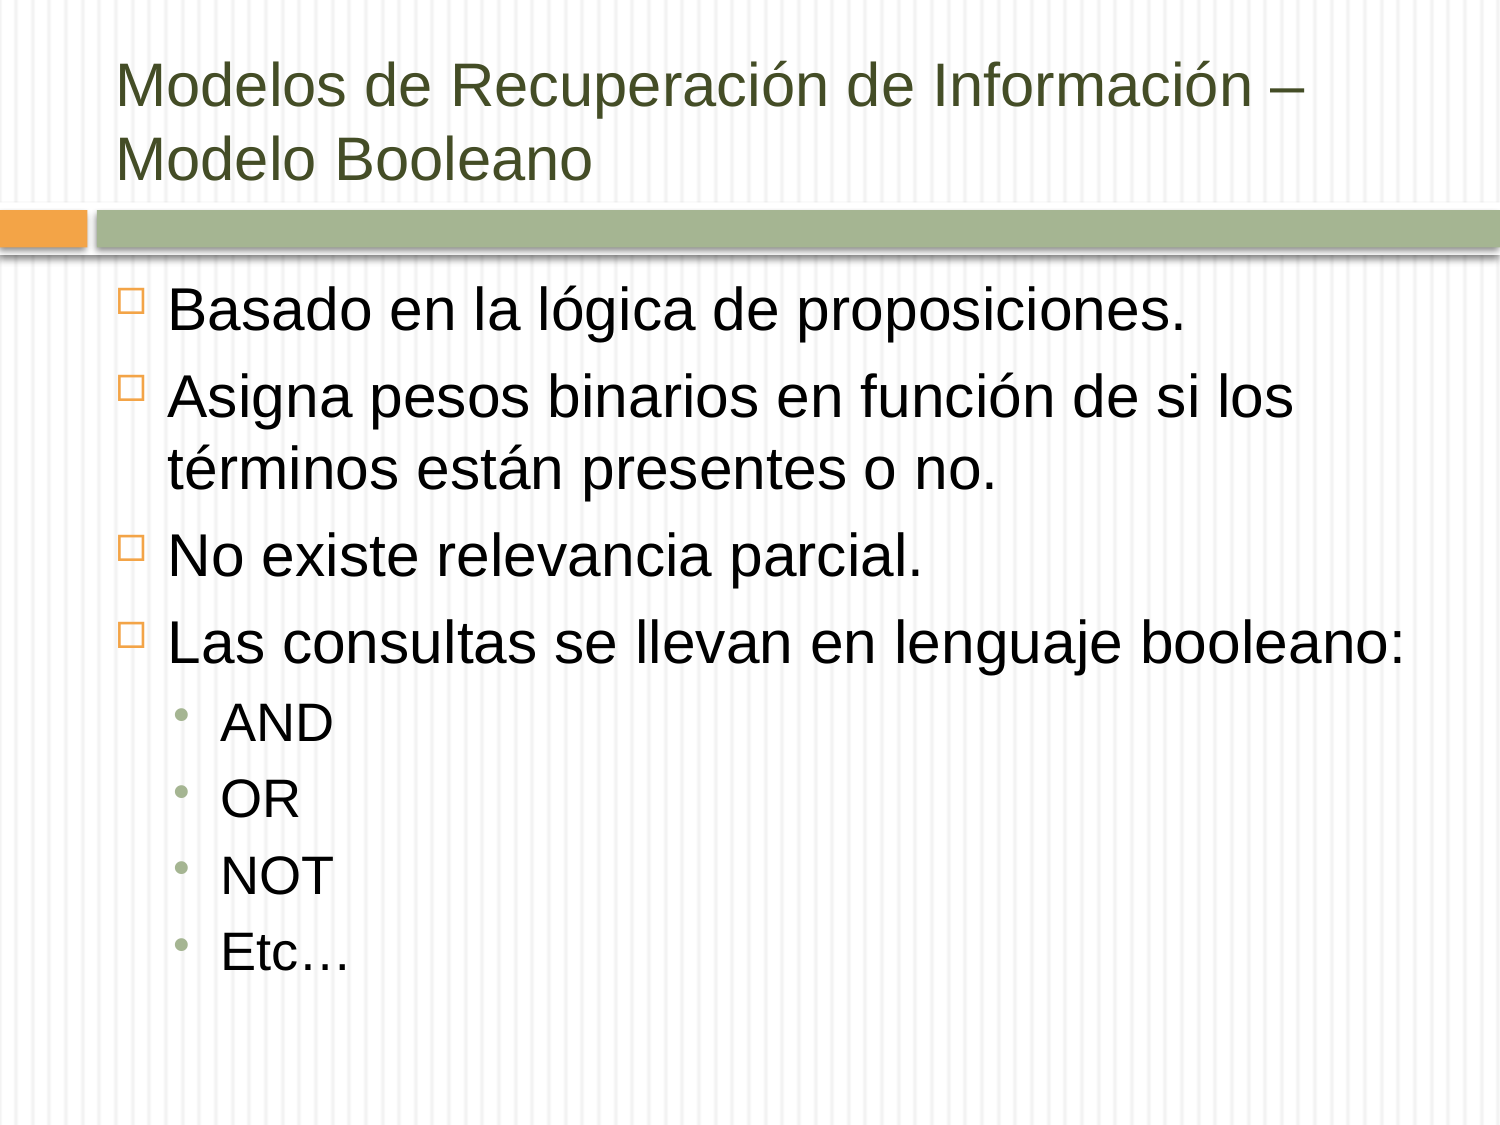

# Modelos de Recuperación de Información – Modelo Booleano
Basado en la lógica de proposiciones.
Asigna pesos binarios en función de si los términos están presentes o no.
No existe relevancia parcial.
Las consultas se llevan en lenguaje booleano:
AND
OR
NOT
Etc…